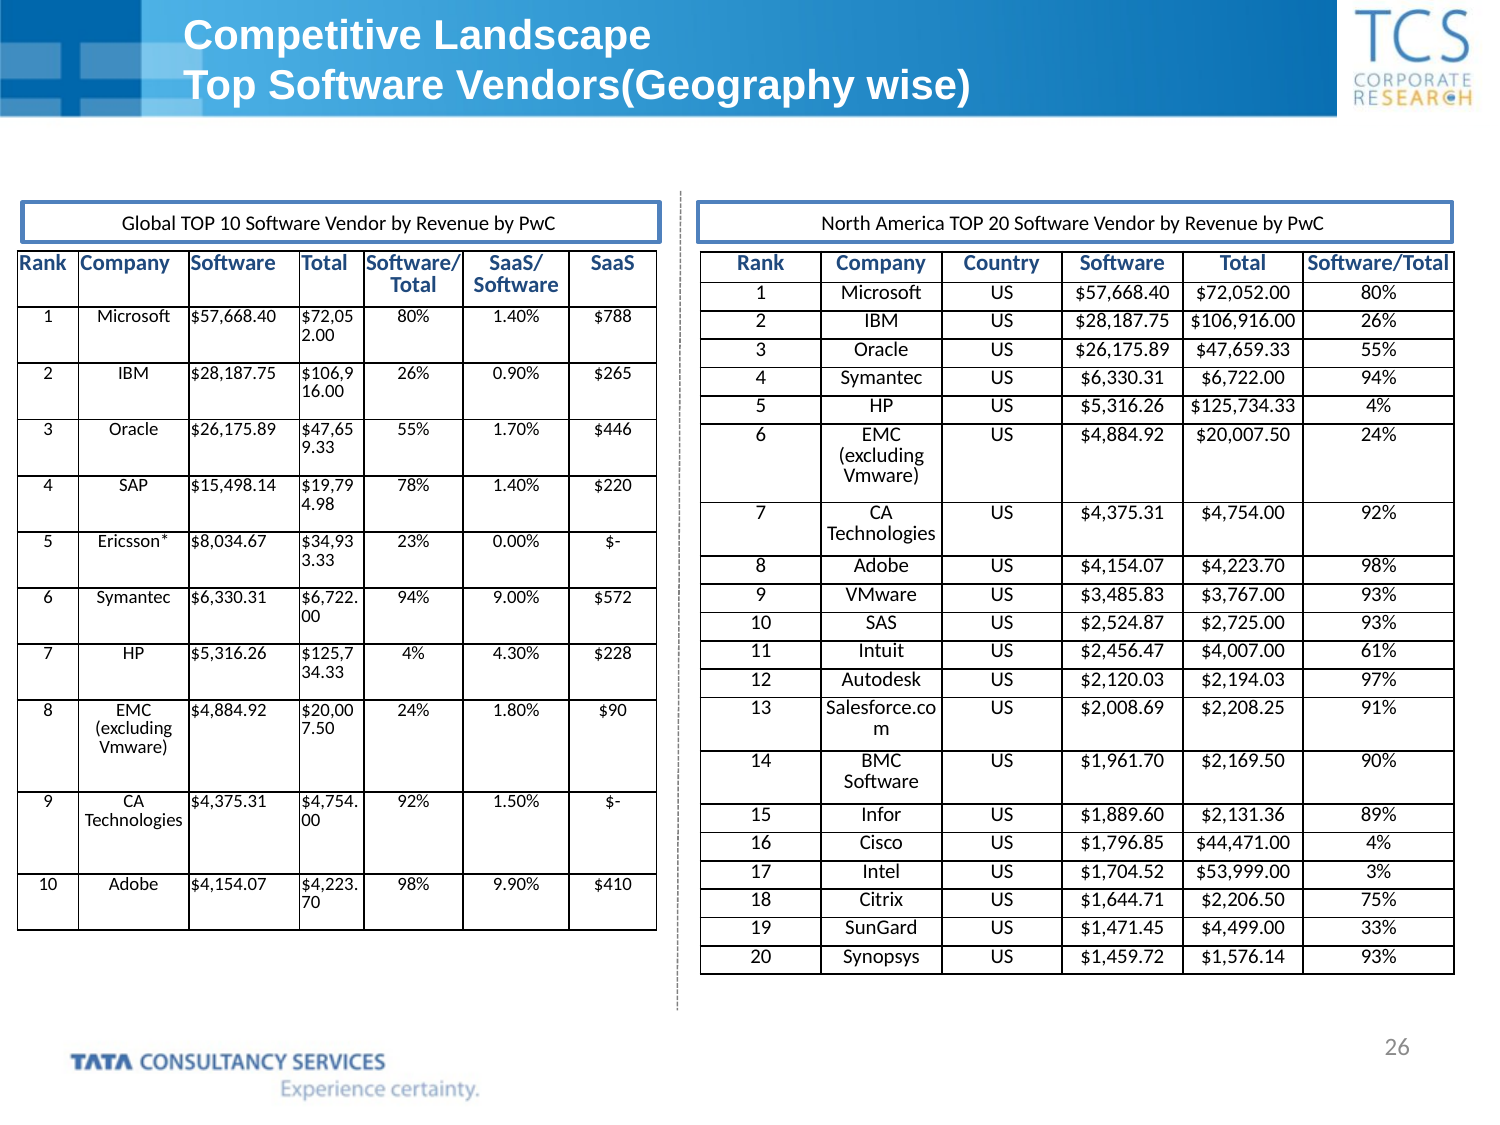

Competitive Landscape
Top Software Vendors(Geography wise)
Global TOP 10 Software Vendor by Revenue by PwC
North America TOP 20 Software Vendor by Revenue by PwC
| Rank | Company | Software | Total | Software/Total | SaaS/Software | SaaS |
| --- | --- | --- | --- | --- | --- | --- |
| 1 | Microsoft | $57,668.40 | $72,052.00 | 80% | 1.40% | $788 |
| 2 | IBM | $28,187.75 | $106,916.00 | 26% | 0.90% | $265 |
| 3 | Oracle | $26,175.89 | $47,659.33 | 55% | 1.70% | $446 |
| 4 | SAP | $15,498.14 | $19,794.98 | 78% | 1.40% | $220 |
| 5 | Ericsson\* | $8,034.67 | $34,933.33 | 23% | 0.00% | $- |
| 6 | Symantec | $6,330.31 | $6,722.00 | 94% | 9.00% | $572 |
| 7 | HP | $5,316.26 | $125,734.33 | 4% | 4.30% | $228 |
| 8 | EMC (excluding Vmware) | $4,884.92 | $20,007.50 | 24% | 1.80% | $90 |
| 9 | CA Technologies | $4,375.31 | $4,754.00 | 92% | 1.50% | $- |
| 10 | Adobe | $4,154.07 | $4,223.70 | 98% | 9.90% | $410 |
| Rank | Company | Country | Software | Total | Software/Total |
| --- | --- | --- | --- | --- | --- |
| 1 | Microsoft | US | $57,668.40 | $72,052.00 | 80% |
| 2 | IBM | US | $28,187.75 | $106,916.00 | 26% |
| 3 | Oracle | US | $26,175.89 | $47,659.33 | 55% |
| 4 | Symantec | US | $6,330.31 | $6,722.00 | 94% |
| 5 | HP | US | $5,316.26 | $125,734.33 | 4% |
| 6 | EMC (excluding Vmware) | US | $4,884.92 | $20,007.50 | 24% |
| 7 | CA Technologies | US | $4,375.31 | $4,754.00 | 92% |
| 8 | Adobe | US | $4,154.07 | $4,223.70 | 98% |
| 9 | VMware | US | $3,485.83 | $3,767.00 | 93% |
| 10 | SAS | US | $2,524.87 | $2,725.00 | 93% |
| 11 | Intuit | US | $2,456.47 | $4,007.00 | 61% |
| 12 | Autodesk | US | $2,120.03 | $2,194.03 | 97% |
| 13 | Salesforce.com | US | $2,008.69 | $2,208.25 | 91% |
| 14 | BMC Software | US | $1,961.70 | $2,169.50 | 90% |
| 15 | Infor | US | $1,889.60 | $2,131.36 | 89% |
| 16 | Cisco | US | $1,796.85 | $44,471.00 | 4% |
| 17 | Intel | US | $1,704.52 | $53,999.00 | 3% |
| 18 | Citrix | US | $1,644.71 | $2,206.50 | 75% |
| 19 | SunGard | US | $1,471.45 | $4,499.00 | 33% |
| 20 | Synopsys | US | $1,459.72 | $1,576.14 | 93% |
26